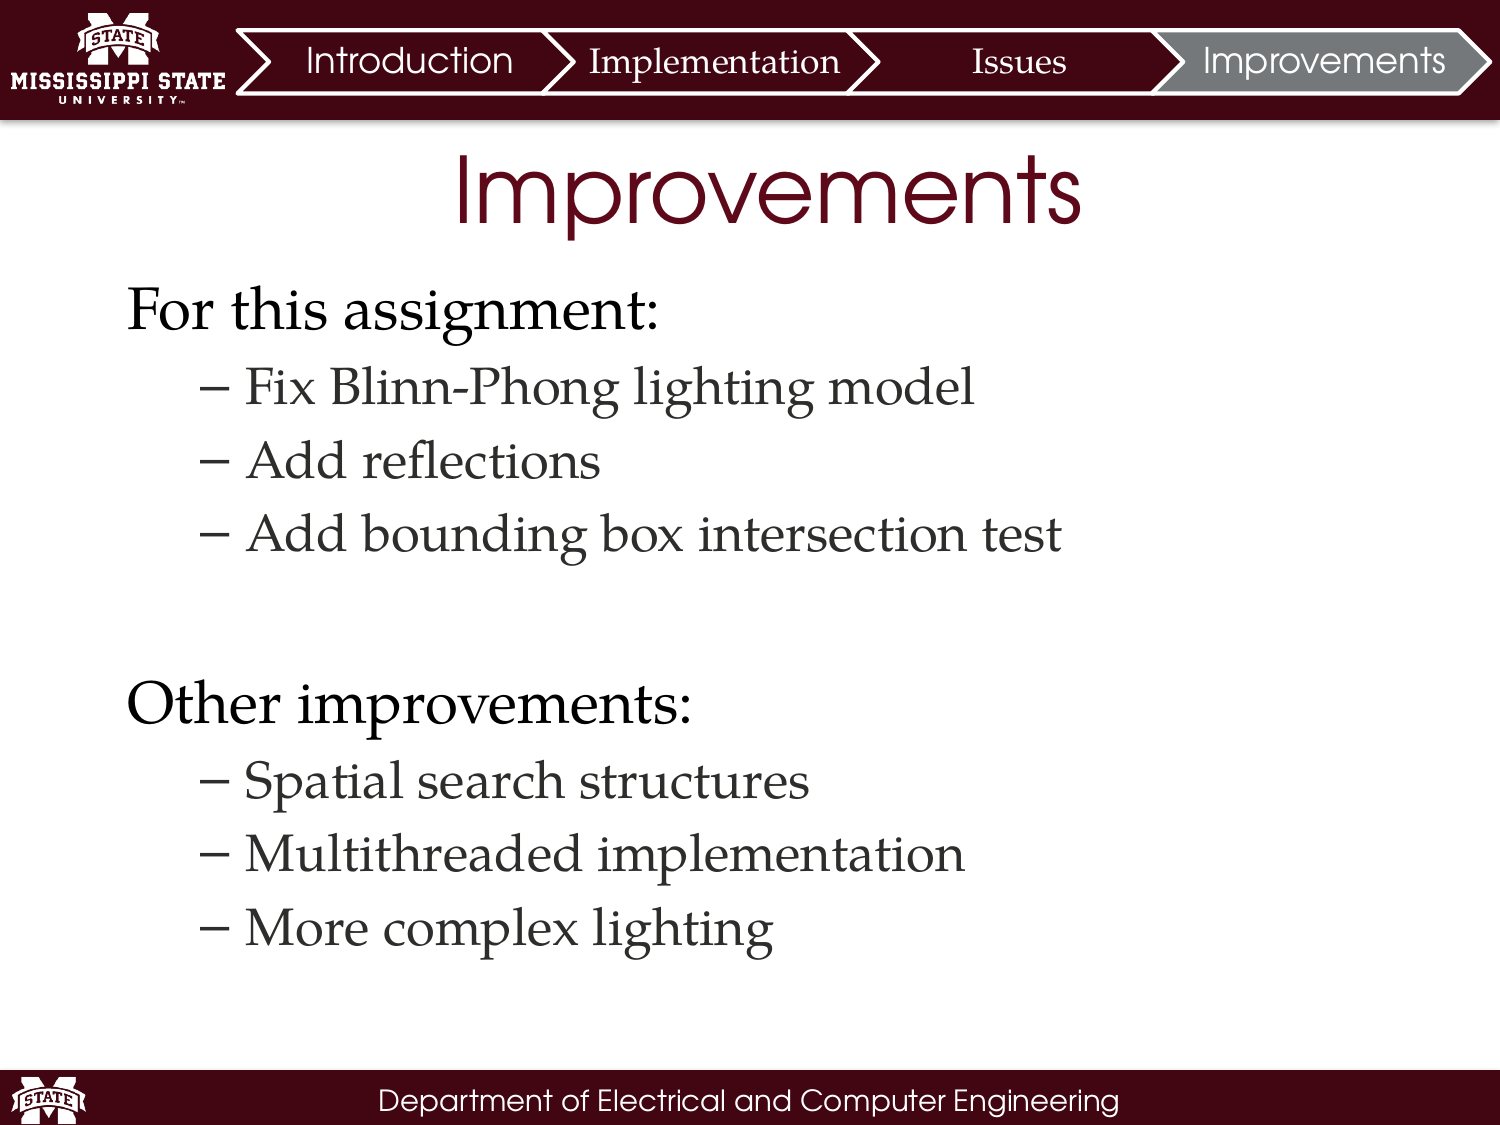

Introduction
Implementation
Issues
Improvements
# Improvements
For this assignment:
Fix Blinn-Phong lighting model
Add reflections
Add bounding box intersection test

Other improvements:
Spatial search structures
Multithreaded implementation
More complex lighting